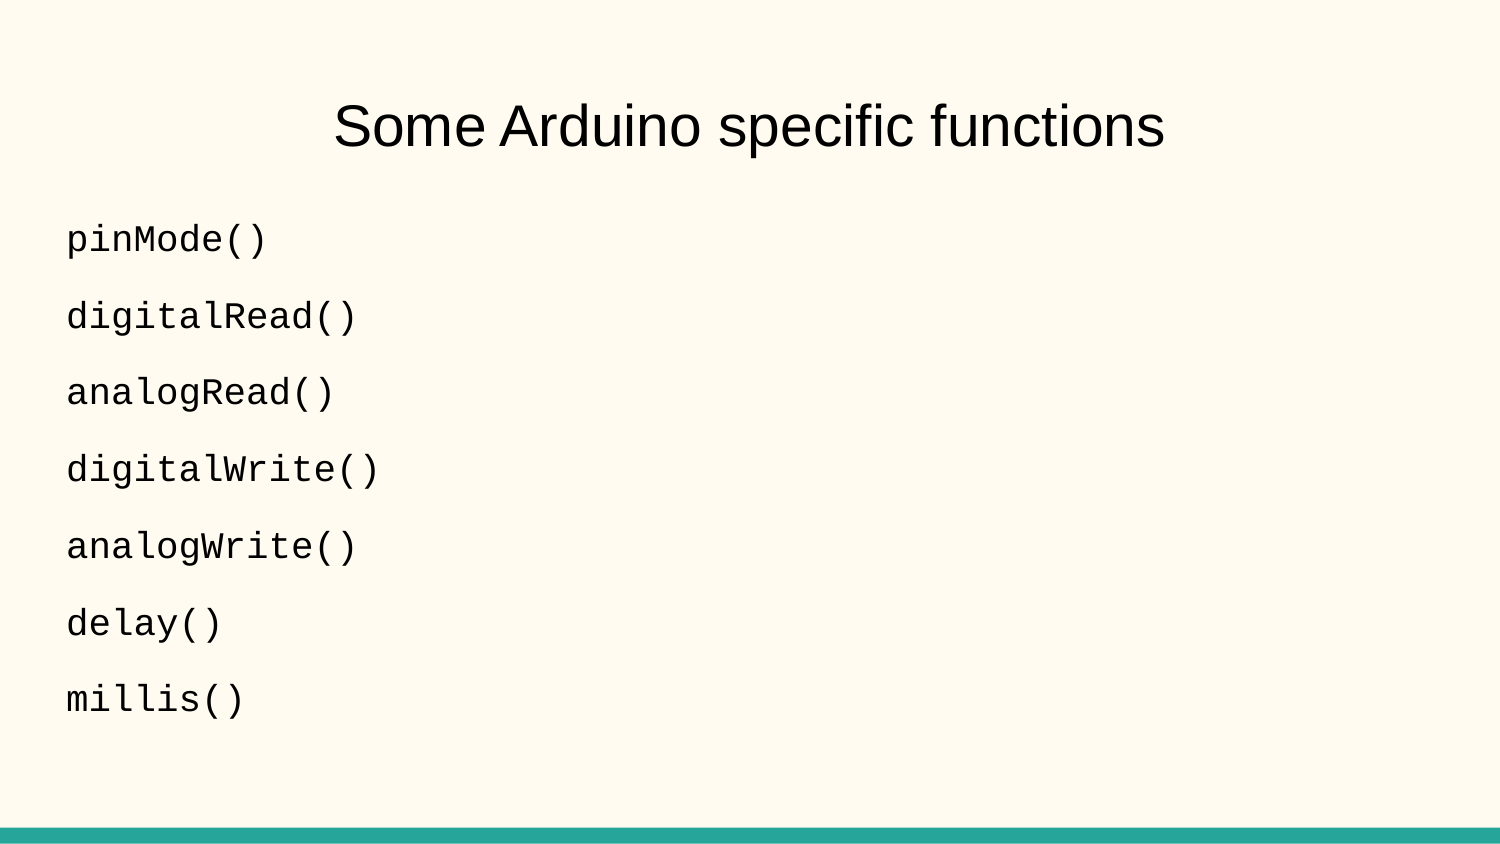

# Some Arduino specific functions
pinMode()
digitalRead()
analogRead()
digitalWrite()
analogWrite()
delay()
millis()